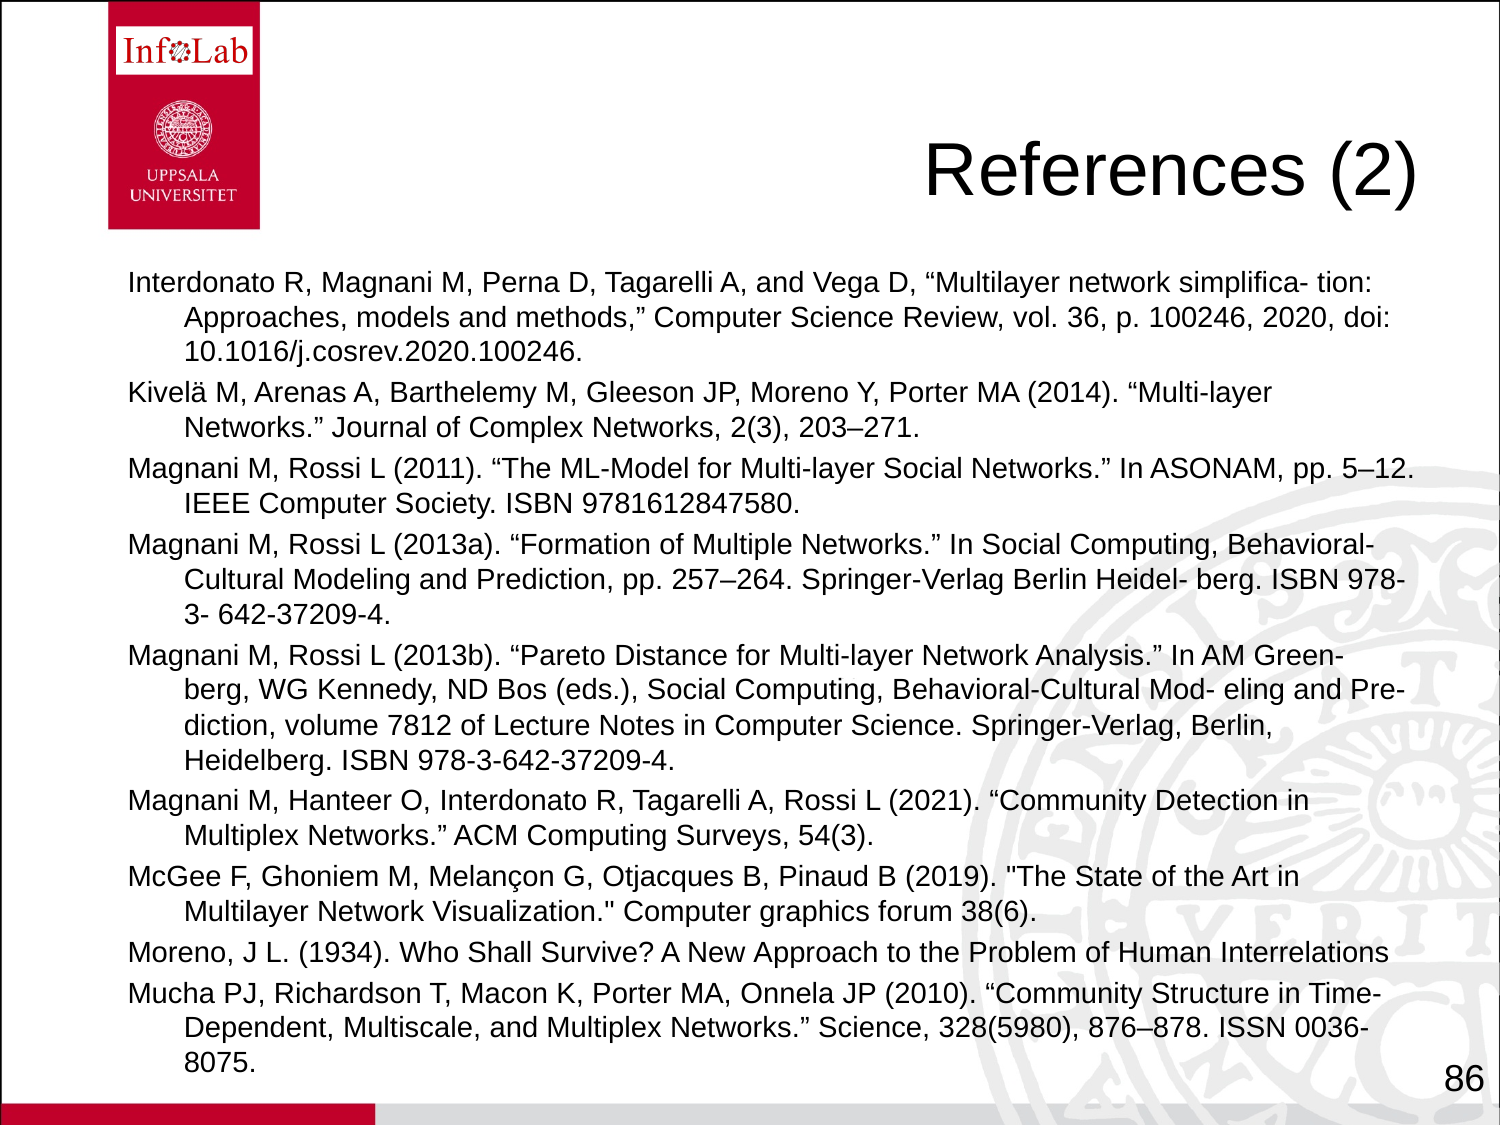

# References (2)
Interdonato R, Magnani M, Perna D, Tagarelli A, and Vega D, “Multilayer network simplifica- tion: Approaches, models and methods,” Computer Science Review, vol. 36, p. 100246, 2020, doi: 10.1016/j.cosrev.2020.100246.
Kivelä M, Arenas A, Barthelemy M, Gleeson JP, Moreno Y, Porter MA (2014). “Multi-layer Networks.” Journal of Complex Networks, 2(3), 203–271.
Magnani M, Rossi L (2011). “The ML-Model for Multi-layer Social Networks.” In ASONAM, pp. 5–12. IEEE Computer Society. ISBN 9781612847580.
Magnani M, Rossi L (2013a). “Formation of Multiple Networks.” In Social Computing, Behavioral- Cultural Modeling and Prediction, pp. 257–264. Springer-Verlag Berlin Heidel- berg. ISBN 978-3- 642-37209-4.
Magnani M, Rossi L (2013b). “Pareto Distance for Multi-layer Network Analysis.” In AM Green- berg, WG Kennedy, ND Bos (eds.), Social Computing, Behavioral-Cultural Mod- eling and Pre- diction, volume 7812 of Lecture Notes in Computer Science. Springer-Verlag, Berlin, Heidelberg. ISBN 978-3-642-37209-4.
Magnani M, Hanteer O, Interdonato R, Tagarelli A, Rossi L (2021). “Community Detection in Multiplex Networks.” ACM Computing Surveys, 54(3).
McGee F, Ghoniem M, Melançon G, Otjacques B, Pinaud B (2019). "The State of the Art in Multilayer Network Visualization." Computer graphics forum 38(6).
Moreno, J L. (1934). Who Shall Survive? A New Approach to the Problem of Human Interrelations
Mucha PJ, Richardson T, Macon K, Porter MA, Onnela JP (2010). “Community Structure in Time-Dependent, Multiscale, and Multiplex Networks.” Science, 328(5980), 876–878. ISSN 0036- 8075.